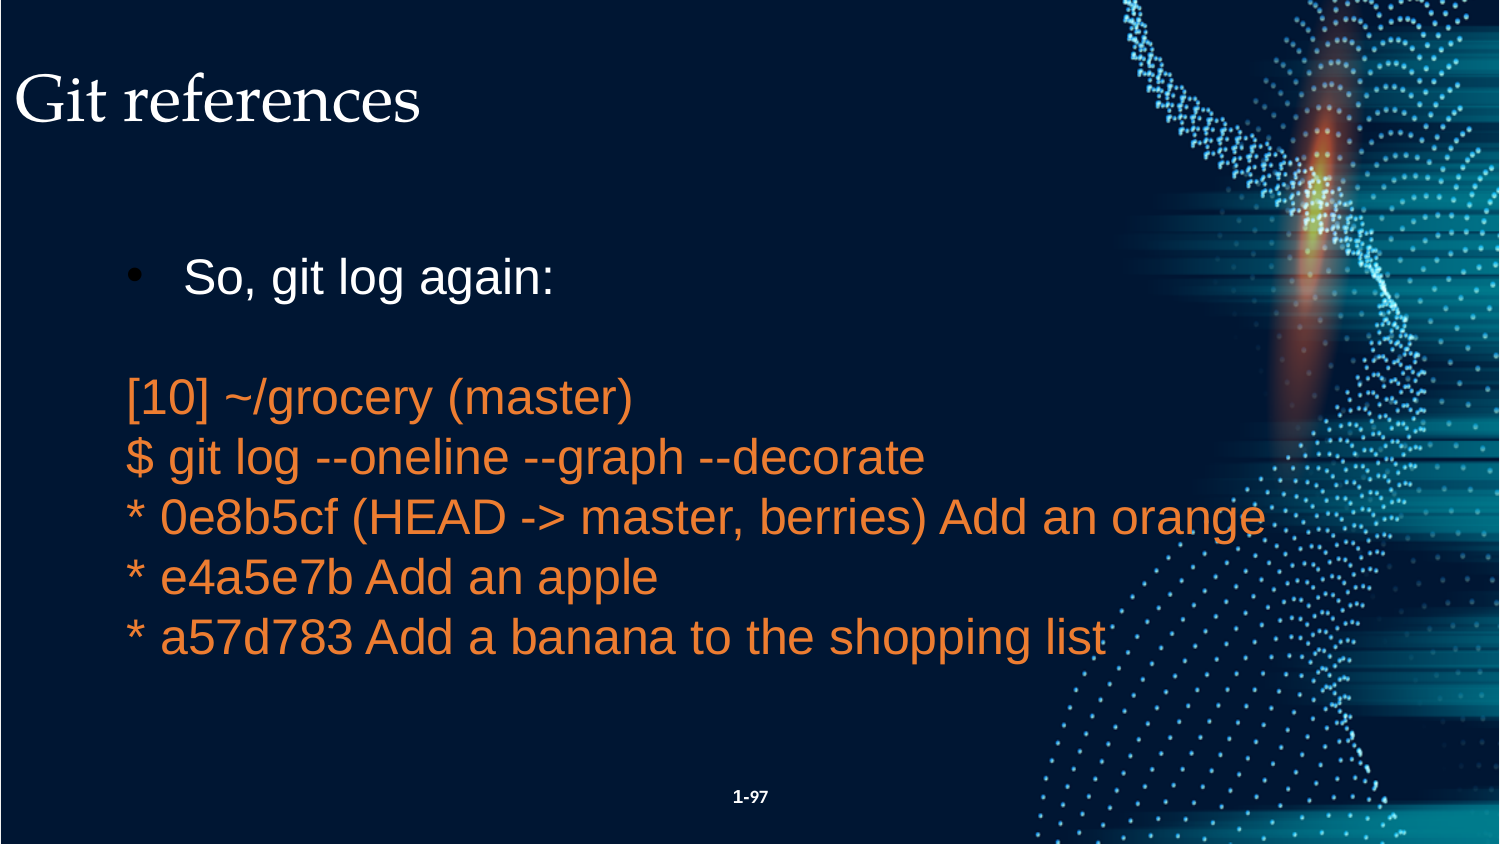

Git references
So, git log again:

[10] ~/grocery (master)
$ git log --oneline --graph --decorate
* 0e8b5cf (HEAD -> master, berries) Add an orange
* e4a5e7b Add an apple
* a57d783 Add a banana to the shopping list

1-97